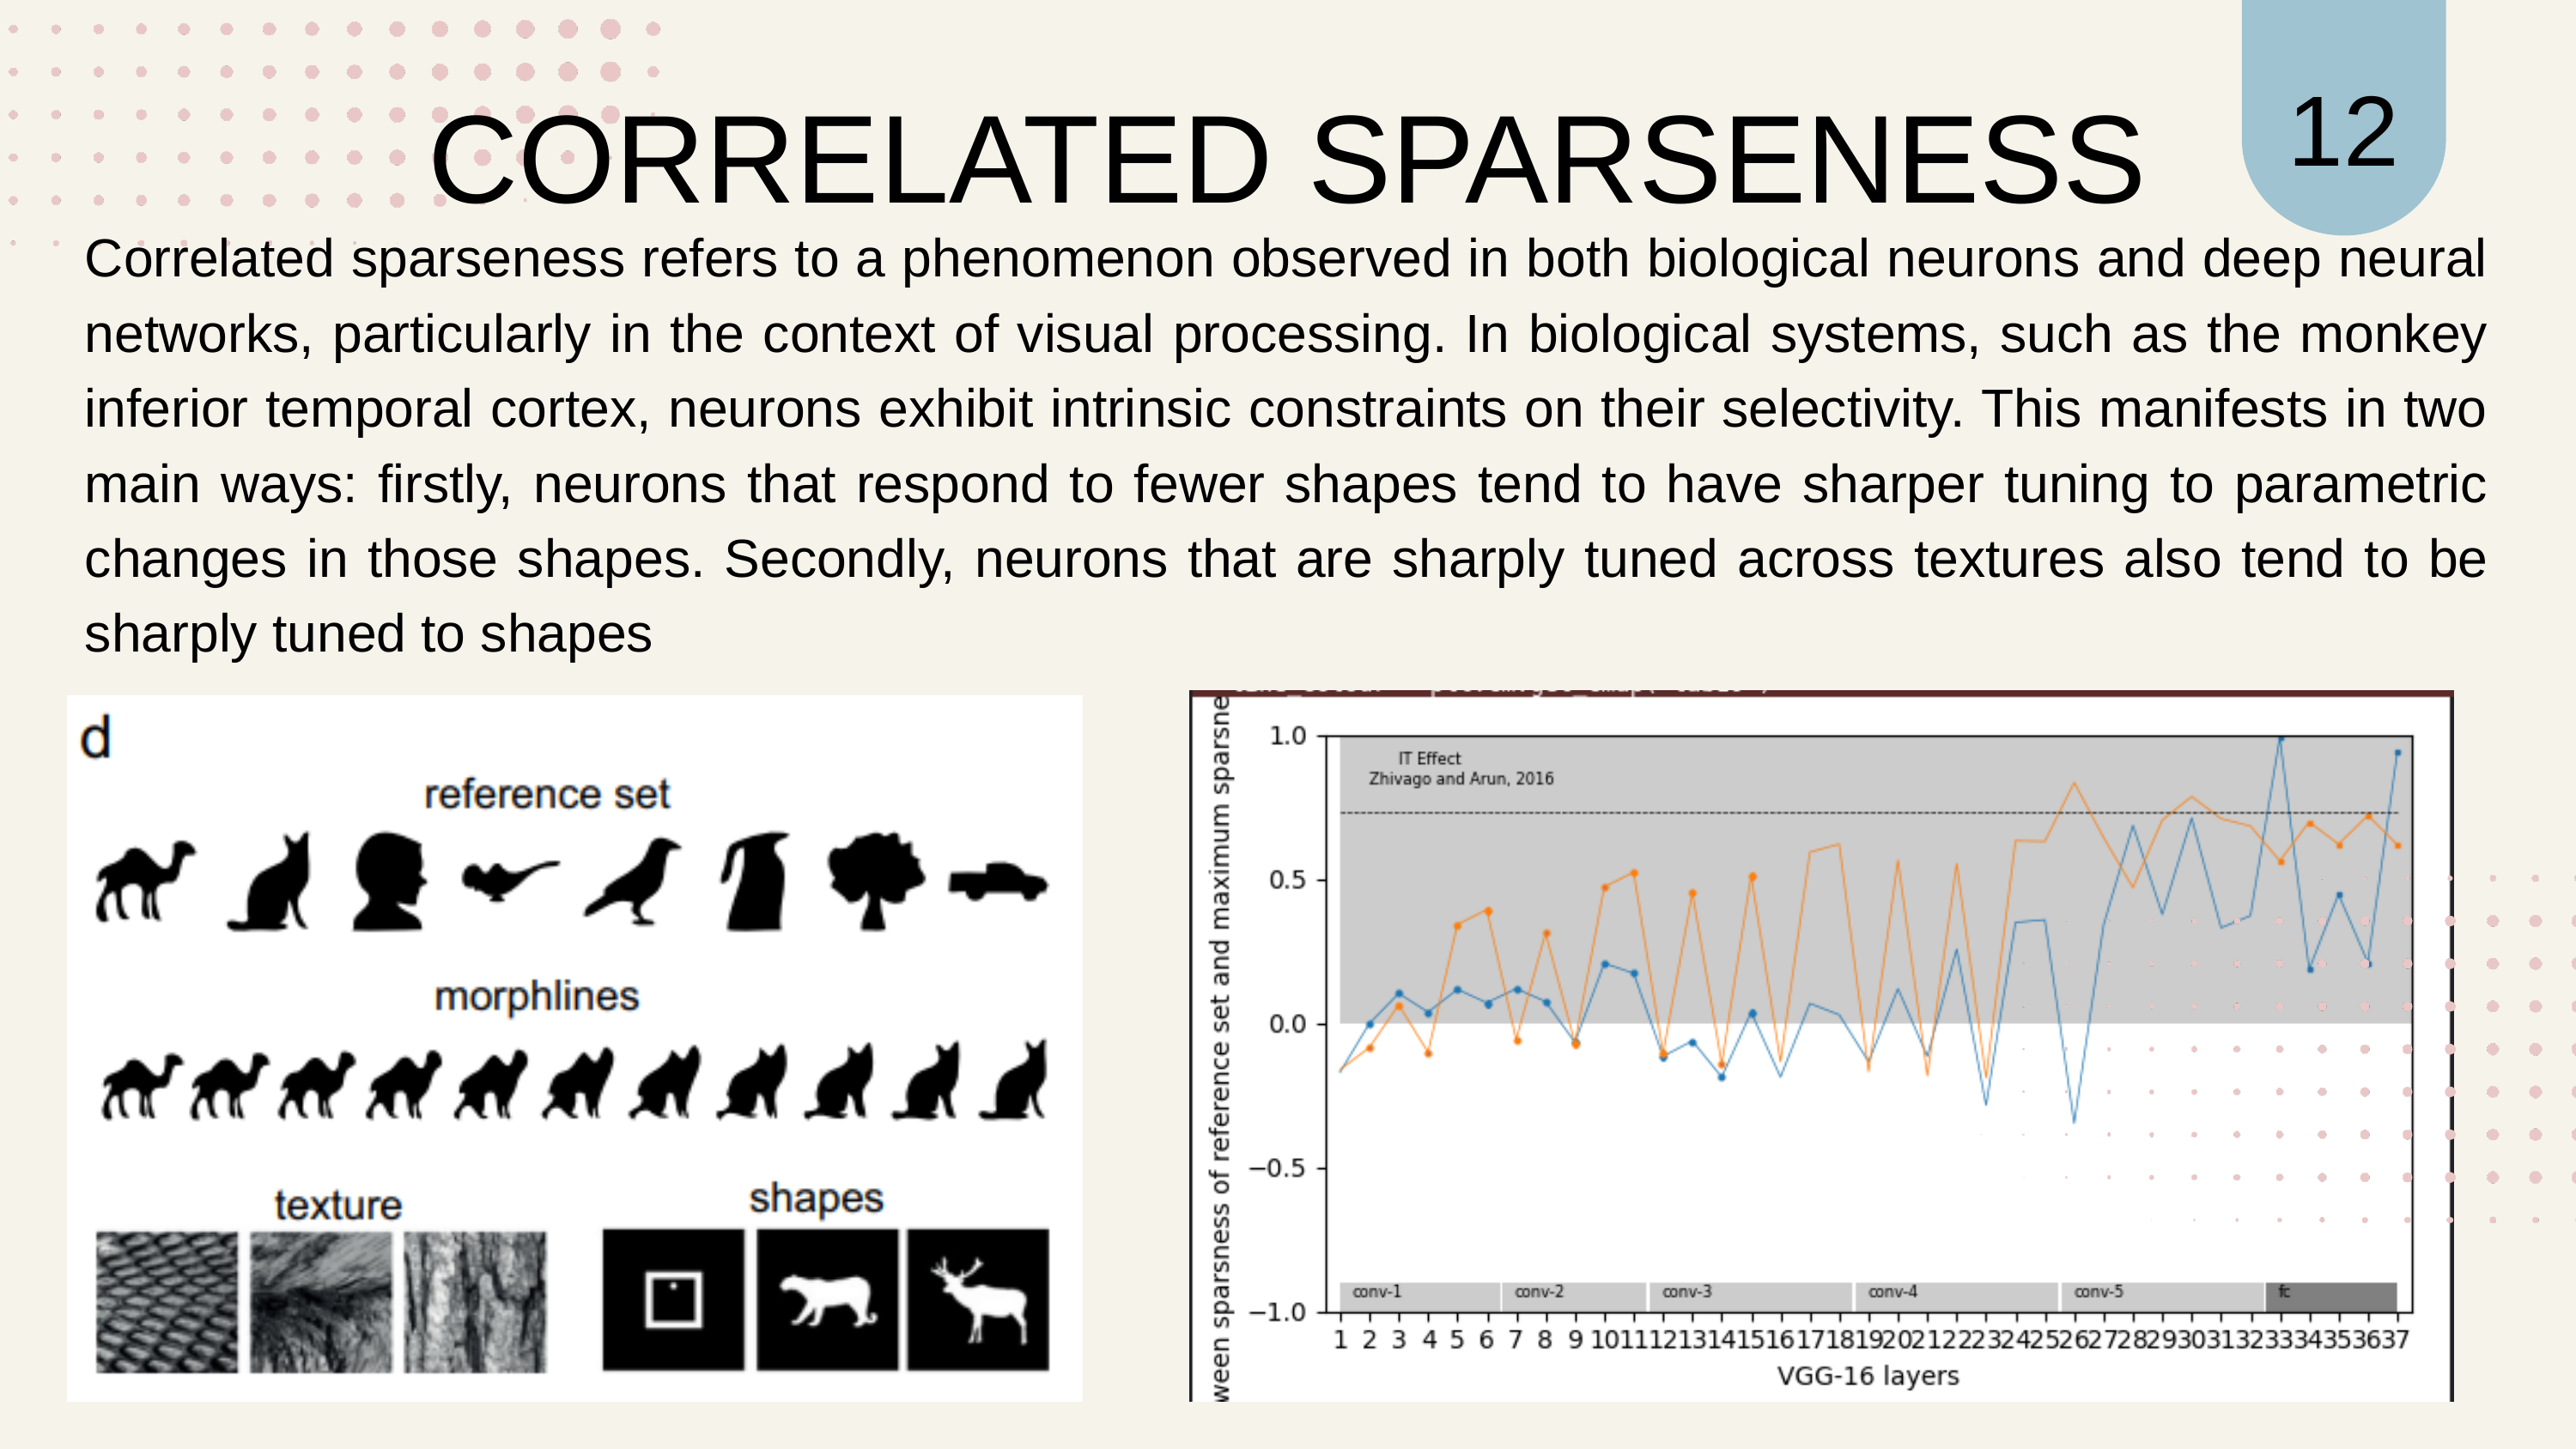

12

CORRELATED SPARSENESS
Correlated sparseness refers to a phenomenon observed in both biological neurons and deep neural networks, particularly in the context of visual processing. In biological systems, such as the monkey inferior temporal cortex, neurons exhibit intrinsic constraints on their selectivity. This manifests in two main ways: firstly, neurons that respond to fewer shapes tend to have sharper tuning to parametric changes in those shapes. Secondly, neurons that are sharply tuned across textures also tend to be sharply tuned to shapes